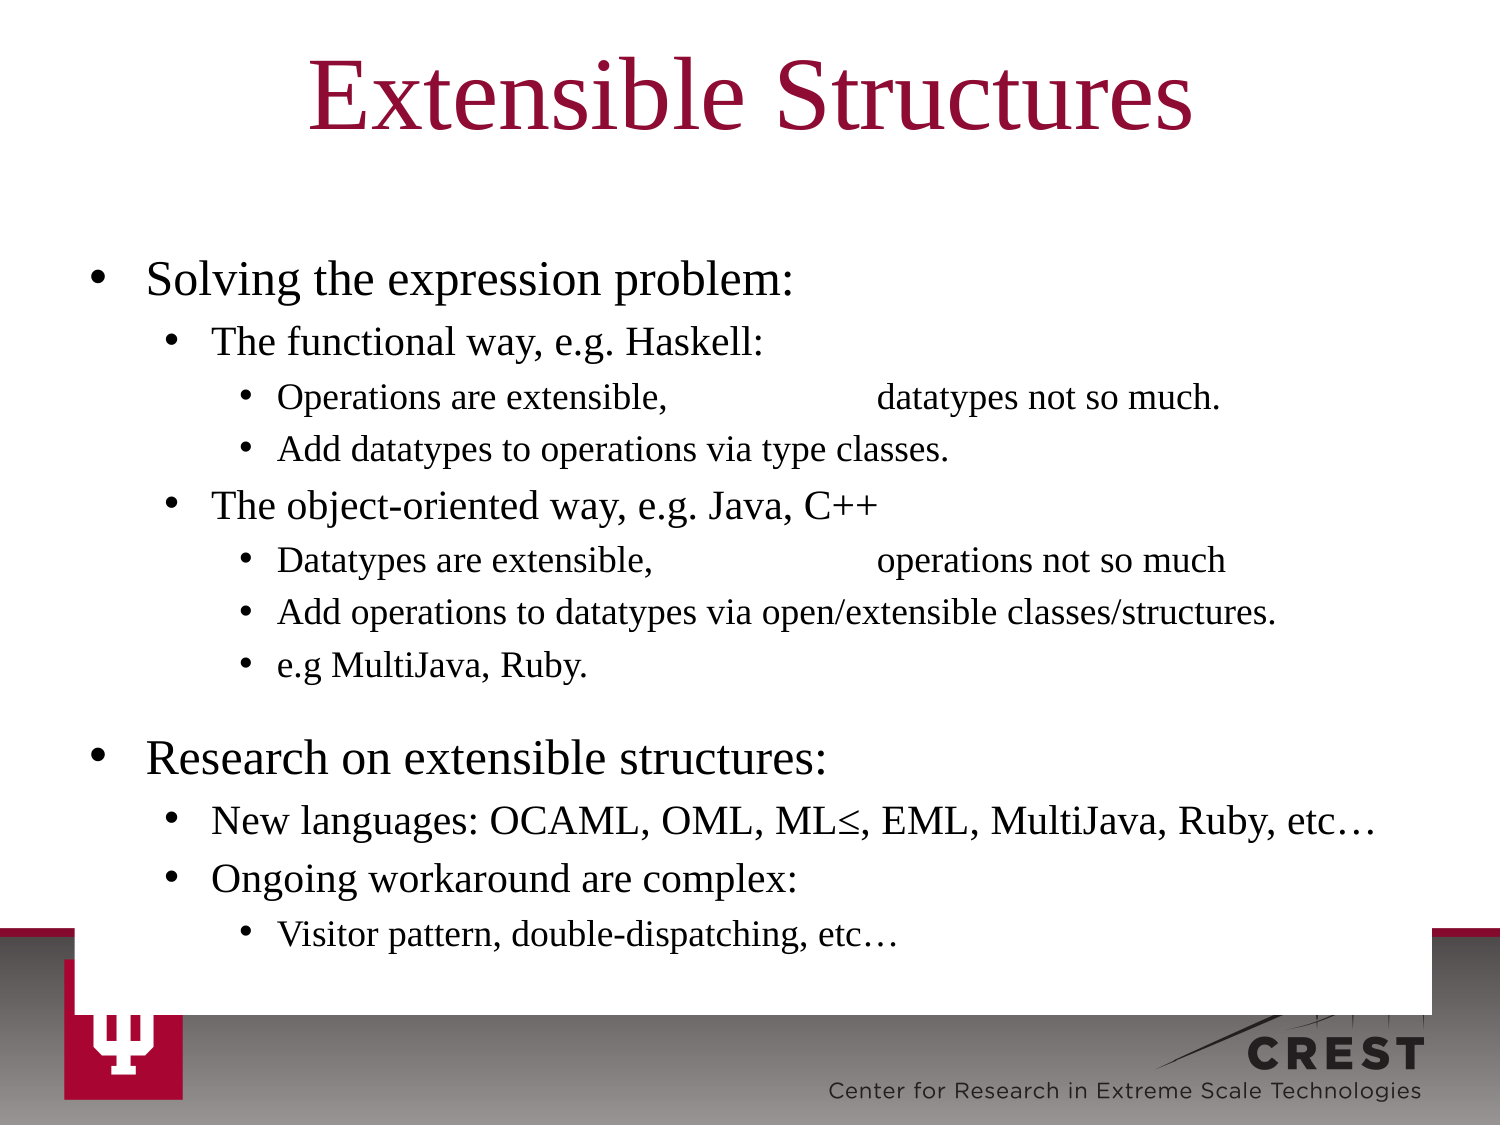

# Extensible Structures
Solving the expression problem:
The functional way, e.g. Haskell:
Operations are extensible, 		datatypes not so much.
Add datatypes to operations via type classes.
The object-oriented way, e.g. Java, C++
Datatypes are extensible, 		operations not so much
Add operations to datatypes via open/extensible classes/structures.
e.g MultiJava, Ruby.

Research on extensible structures:
New languages: OCAML, OML, ML≤, EML, MultiJava, Ruby, etc…
Ongoing workaround are complex:
Visitor pattern, double-dispatching, etc…